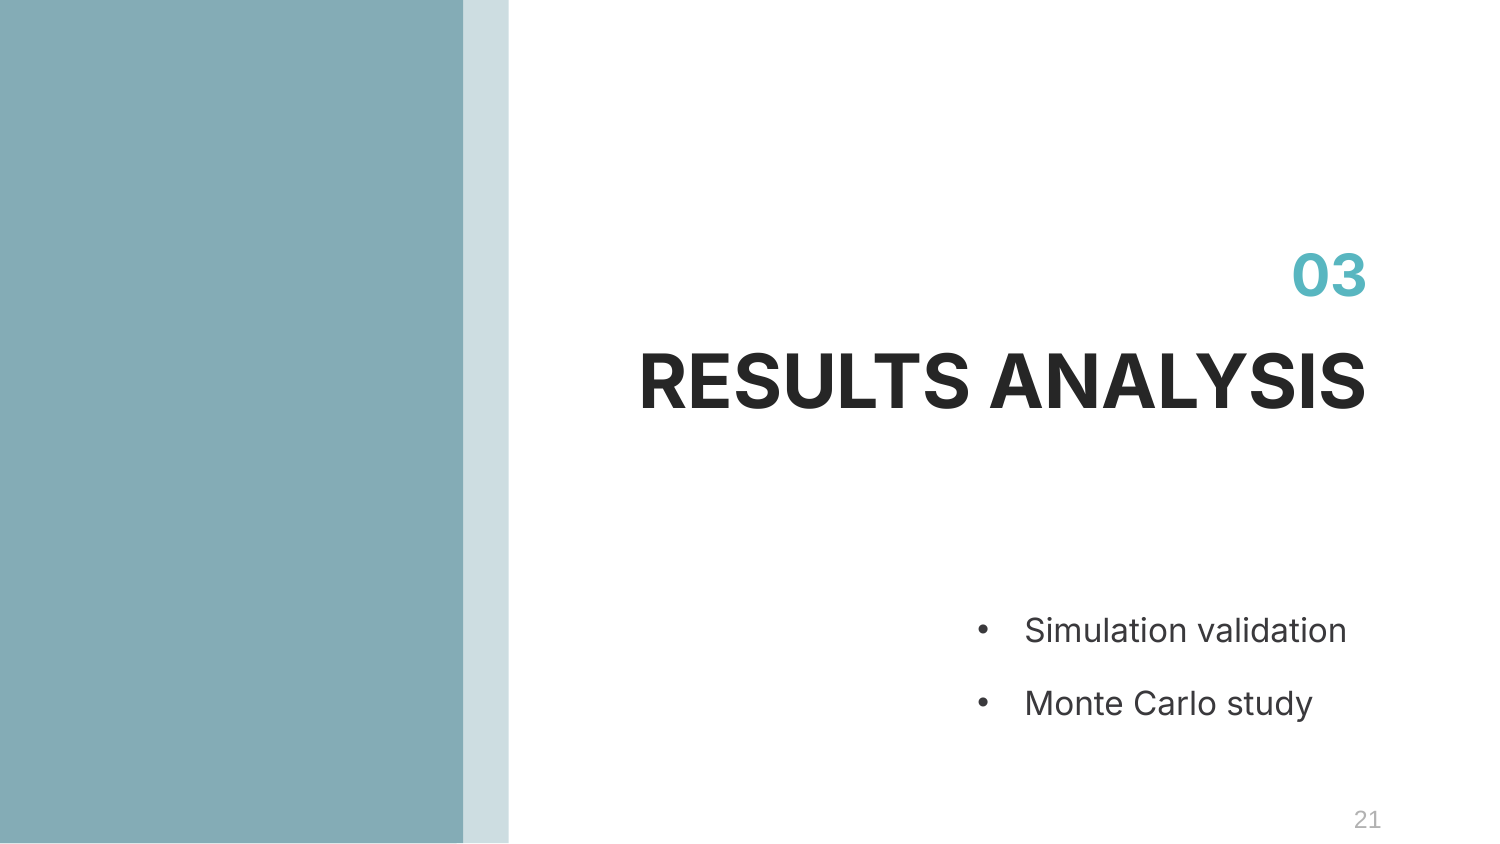

RESULTS ANALYSIS
# 03

Simulation validation
Monte Carlo study
21